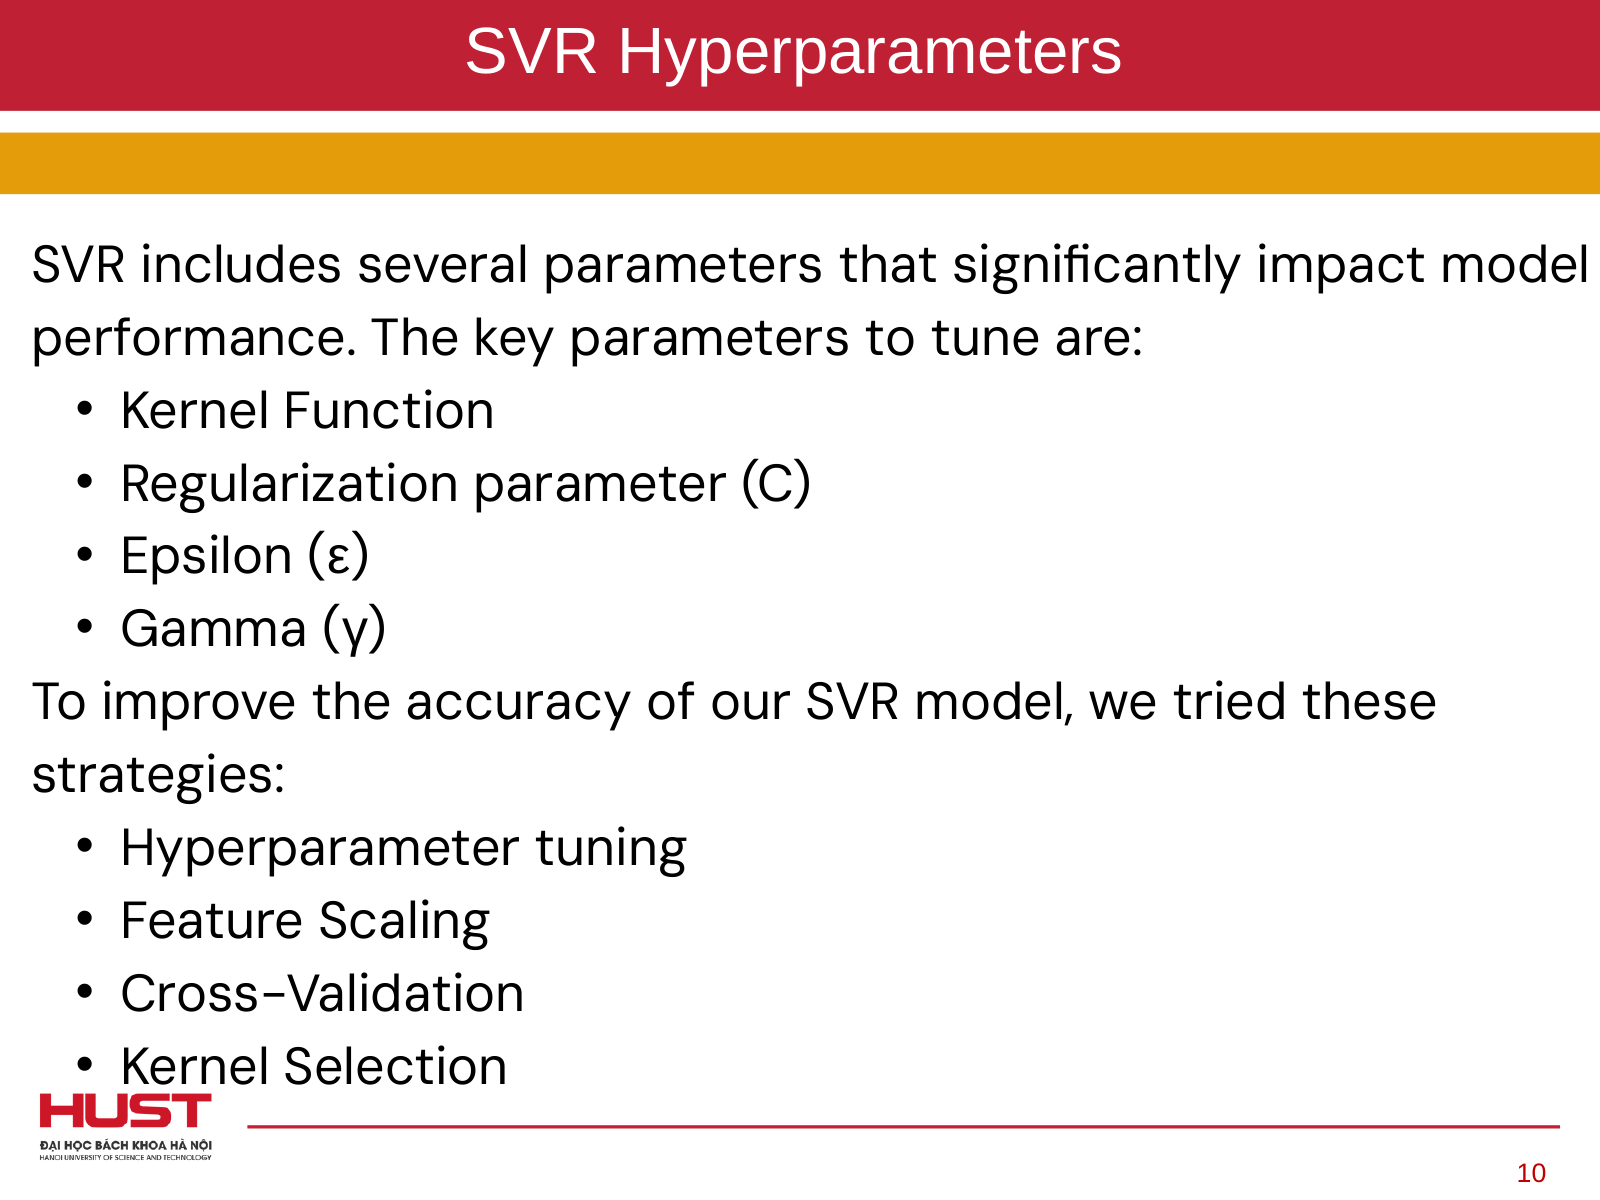

SVR Hyperparameters

SVR includes several parameters that significantly impact model performance. The key parameters to tune are:
Kernel Function
Regularization parameter (C)
Epsilon (ε)
Gamma (γ)
To improve the accuracy of our SVR model, we tried these strategies:
Hyperparameter tuning
Feature Scaling
Cross-Validation
Kernel Selection
10